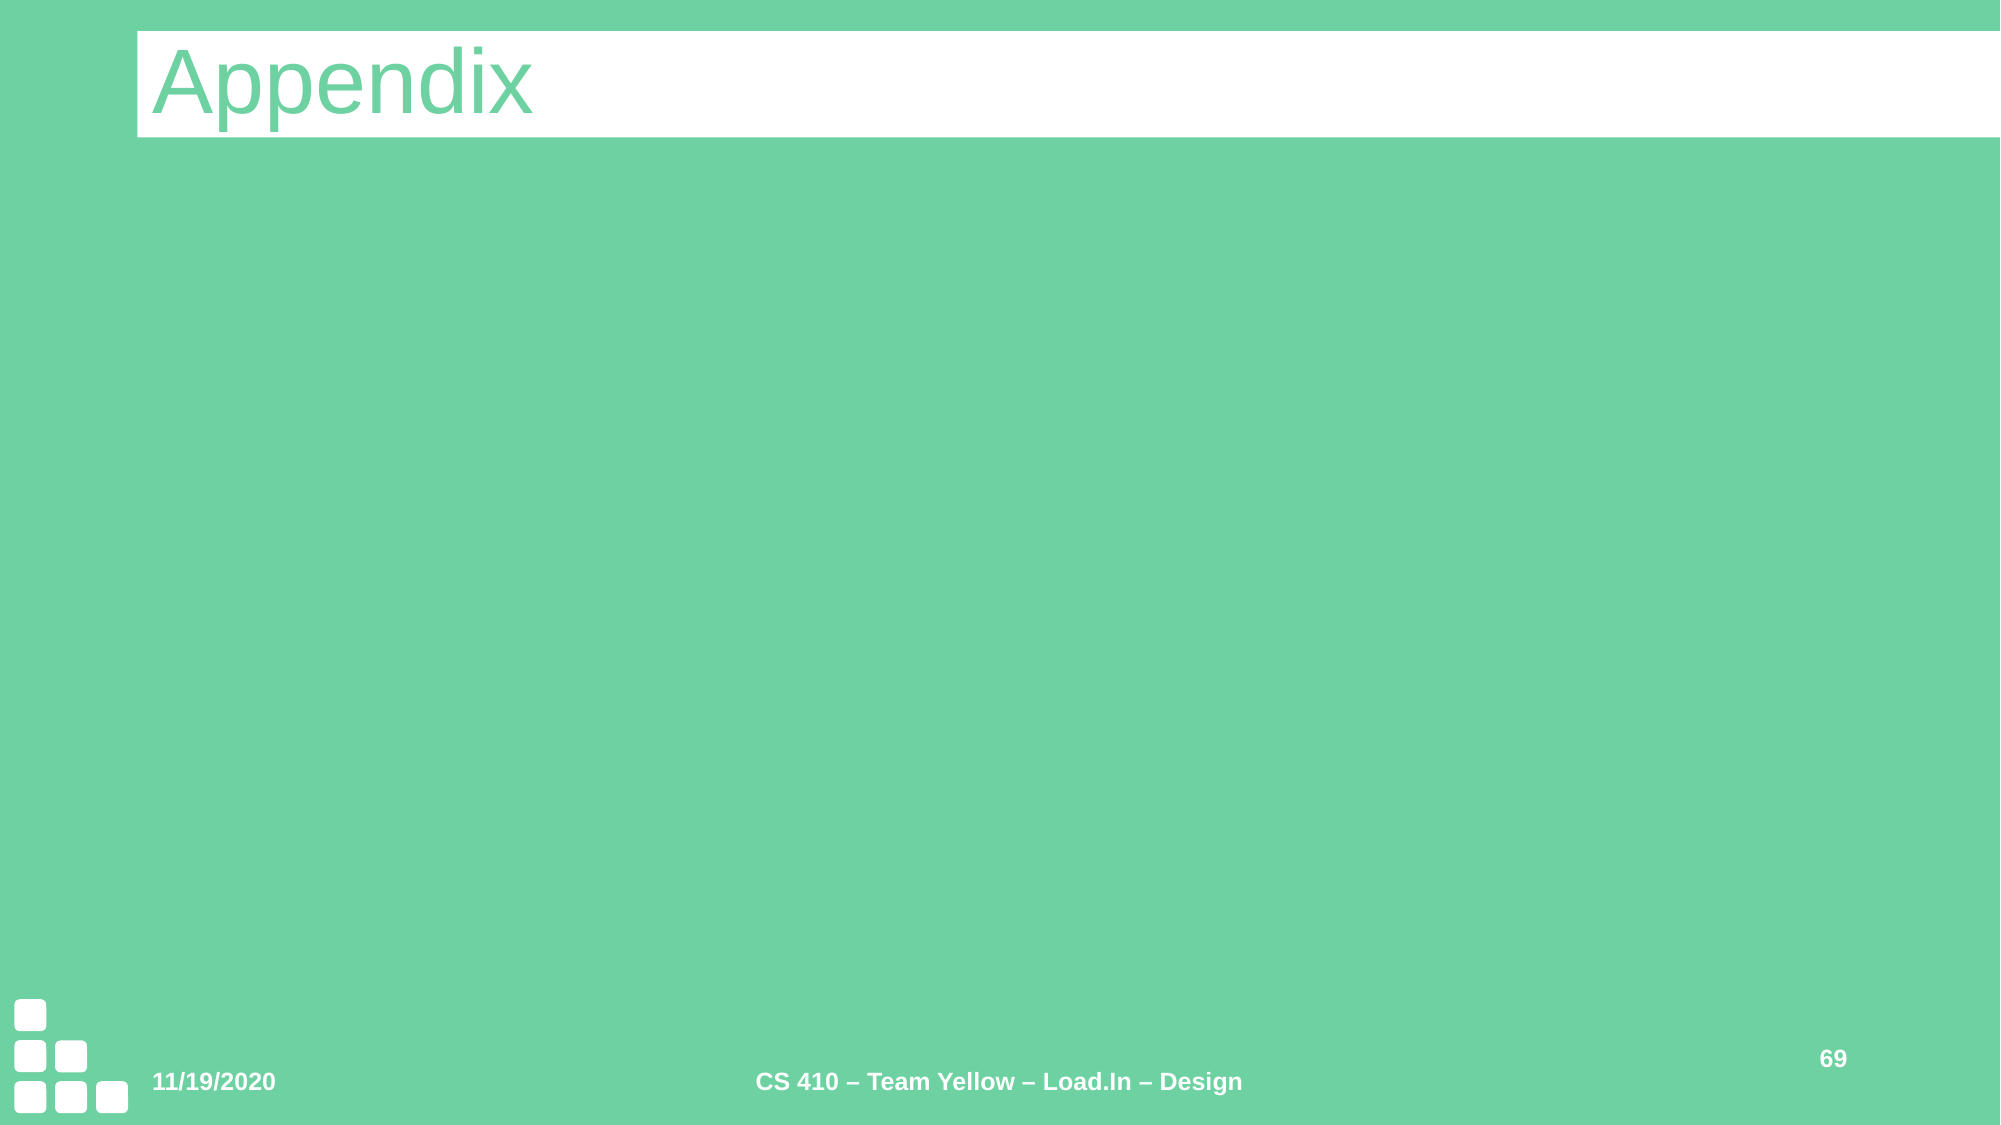

Glossary:
Appendix
11/19/2020
CS 410 – Team Yellow – Load.In – Design
69